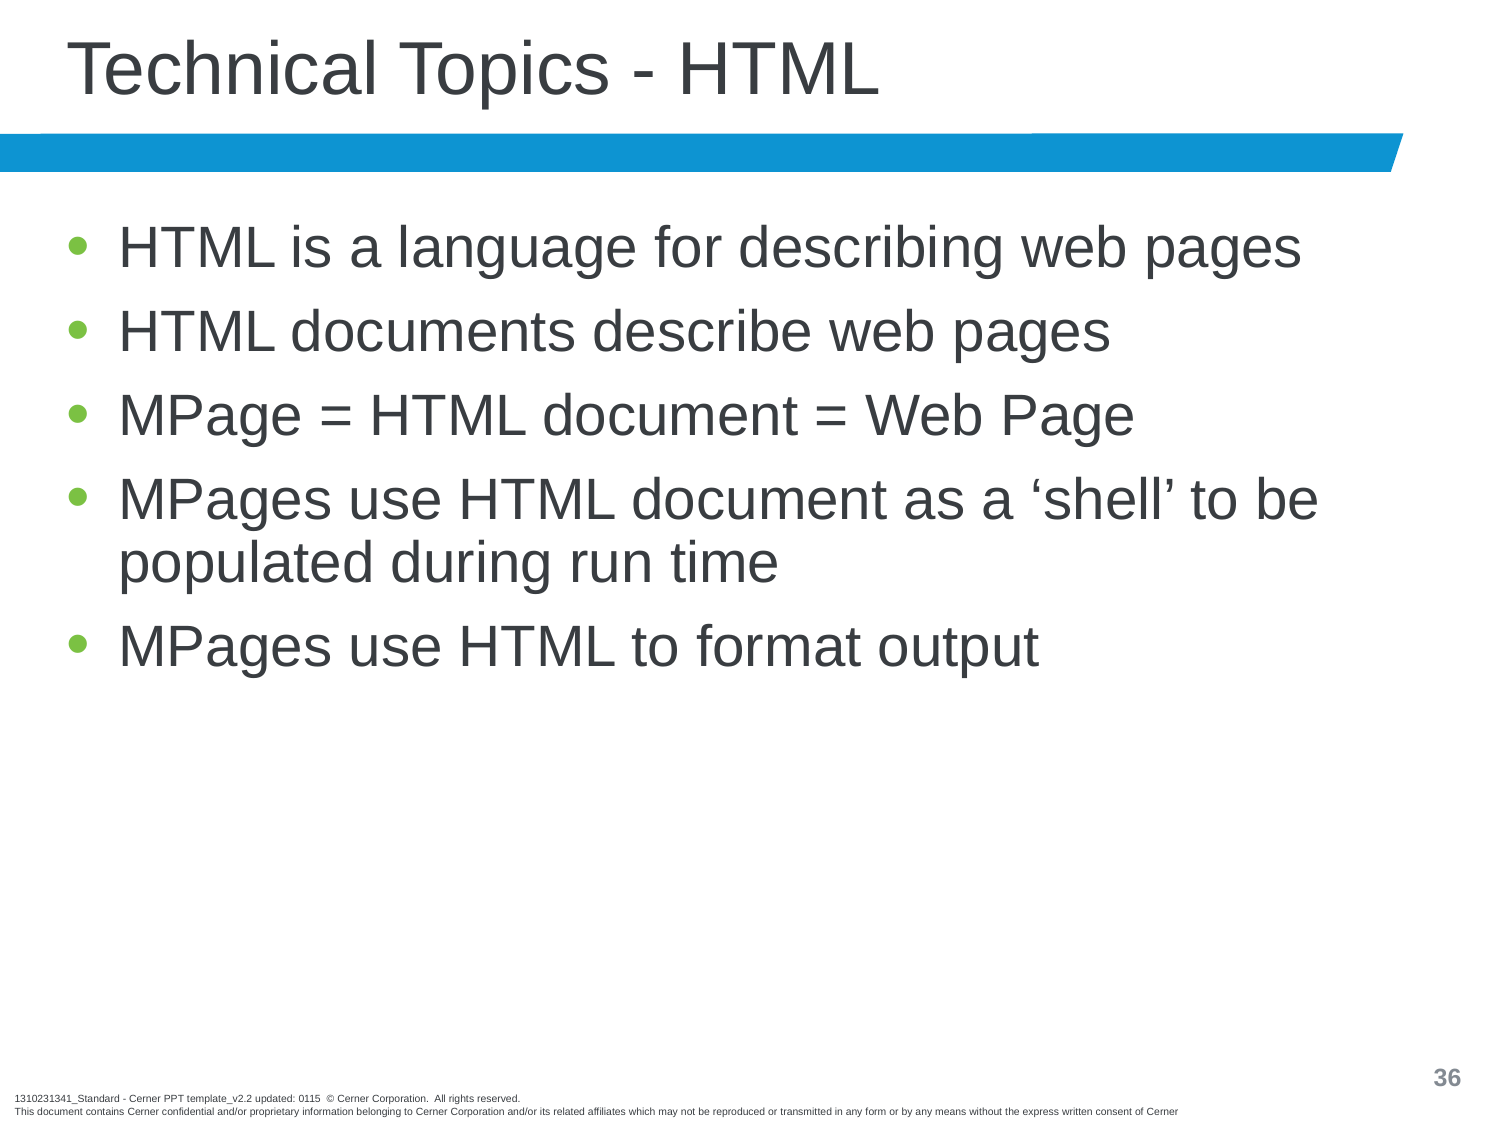

# Technical Topics - HTML
HTML is a language for describing web pages
HTML documents describe web pages
MPage = HTML document = Web Page
MPages use HTML document as a ‘shell’ to be populated during run time
MPages use HTML to format output